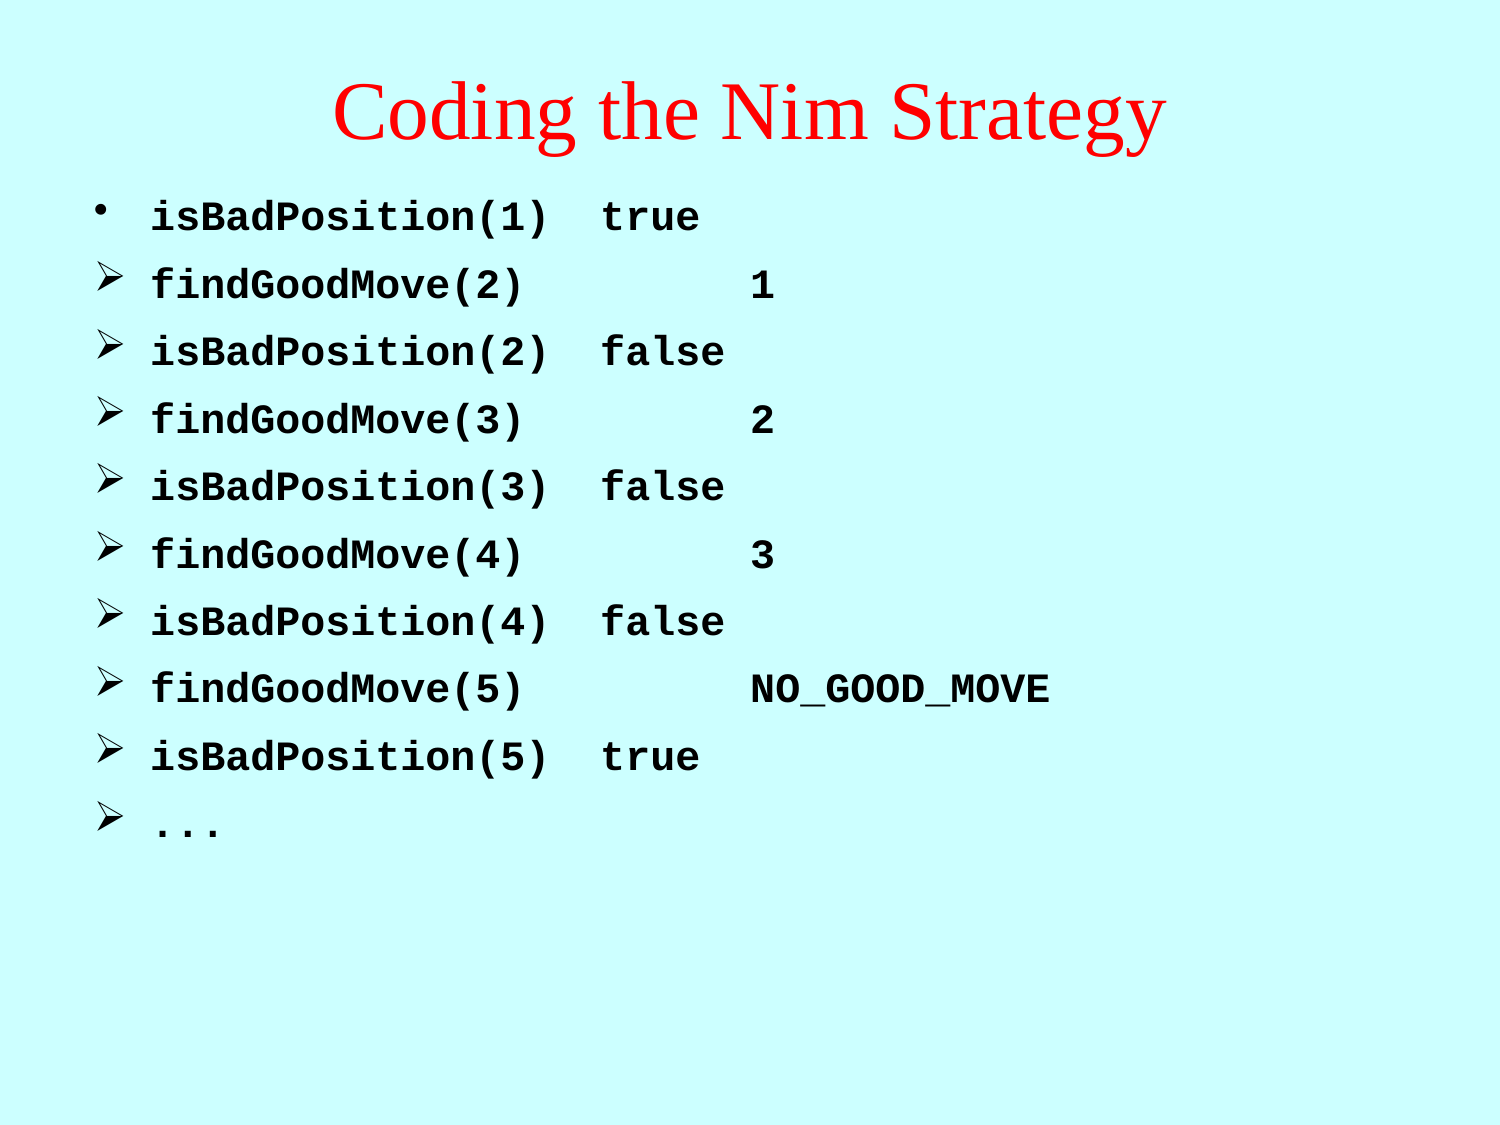

# Coding the Nim Strategy
isBadPosition(1)	true
findGoodMove(2)		1
isBadPosition(2)	false
findGoodMove(3)		2
isBadPosition(3)	false
findGoodMove(4)		3
isBadPosition(4)	false
findGoodMove(5)		NO_GOOD_MOVE
isBadPosition(5)	true
...